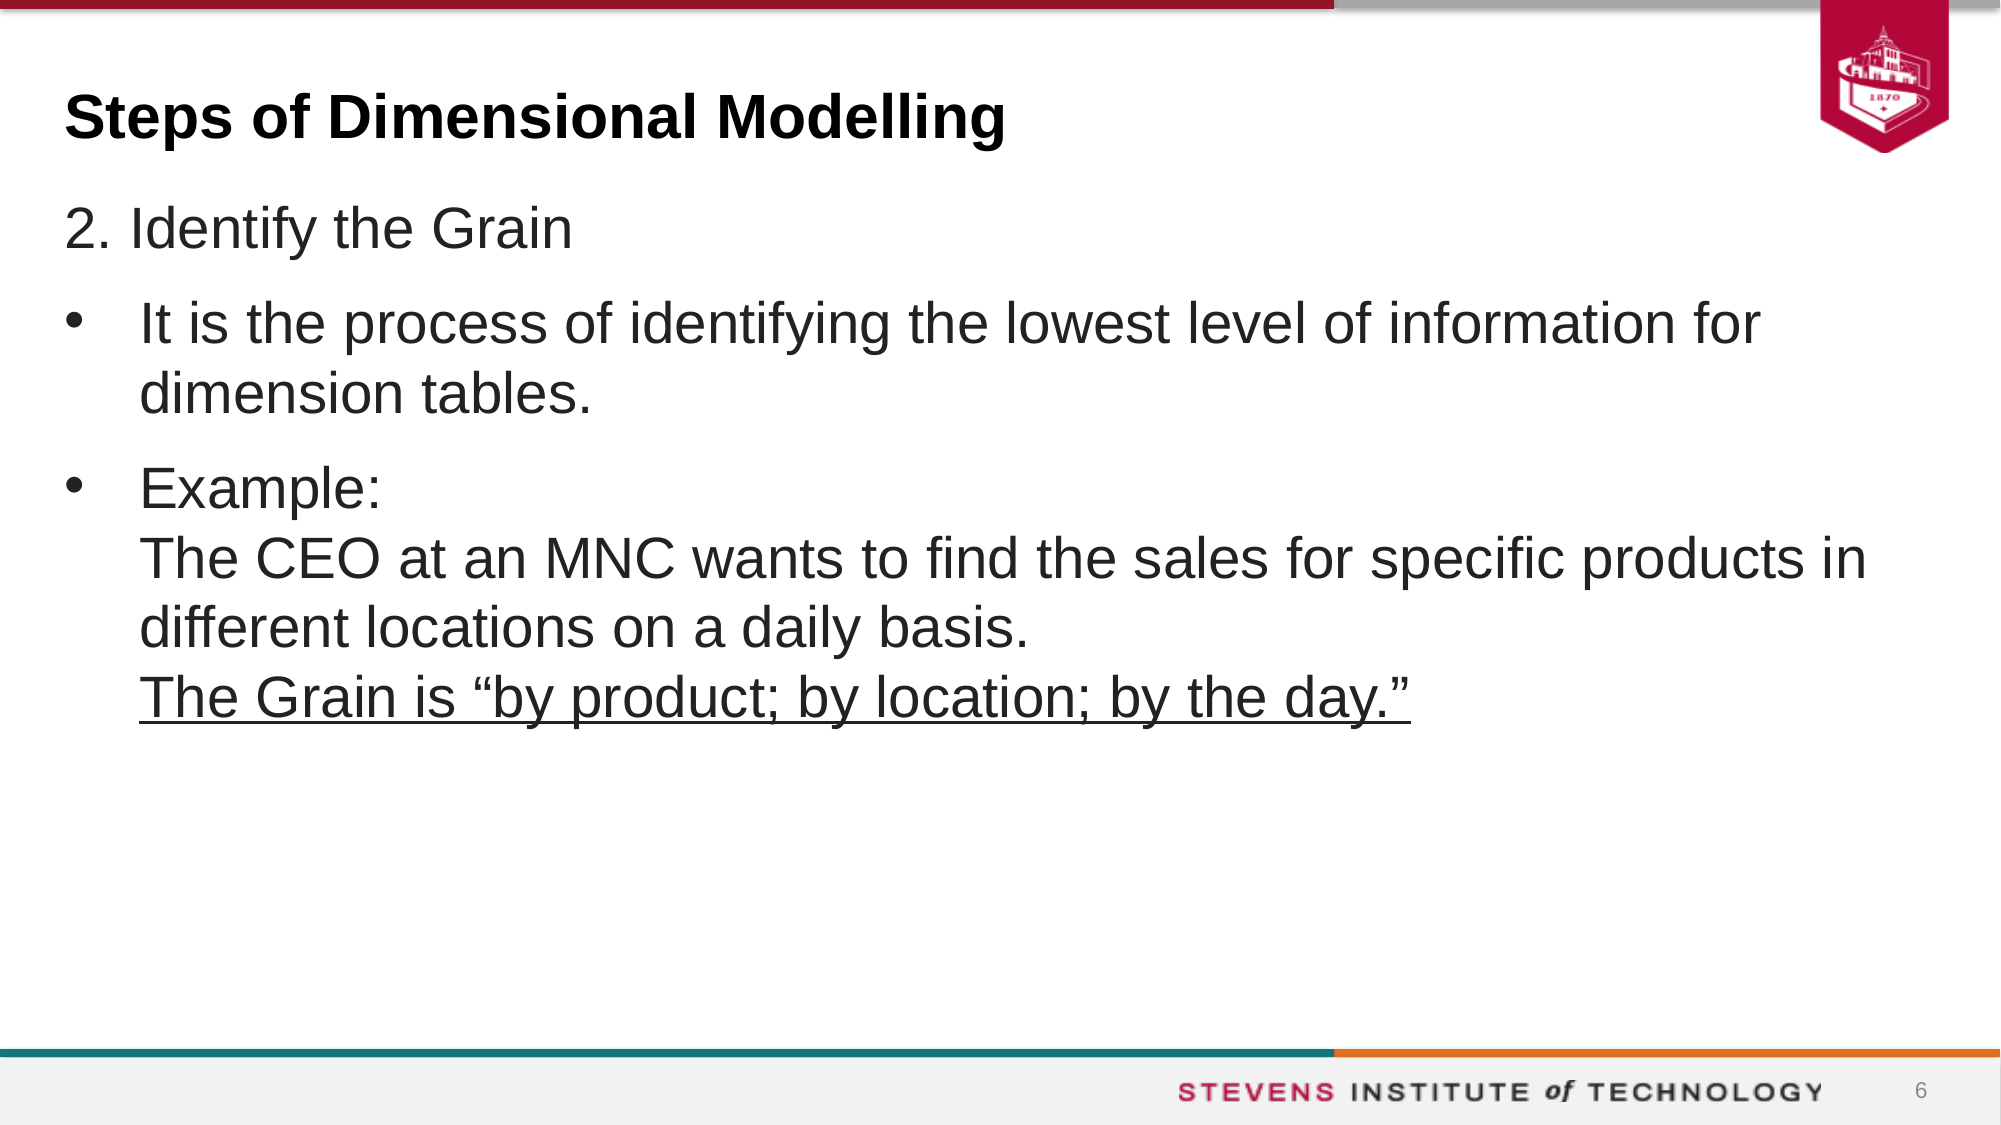

# Steps of Dimensional Modelling
2. Identify the Grain
It is the process of identifying the lowest level of information for dimension tables.
Example:
The CEO at an MNC wants to find the sales for specific products in different locations on a daily basis.
The Grain is “by product; by location; by the day.”

6